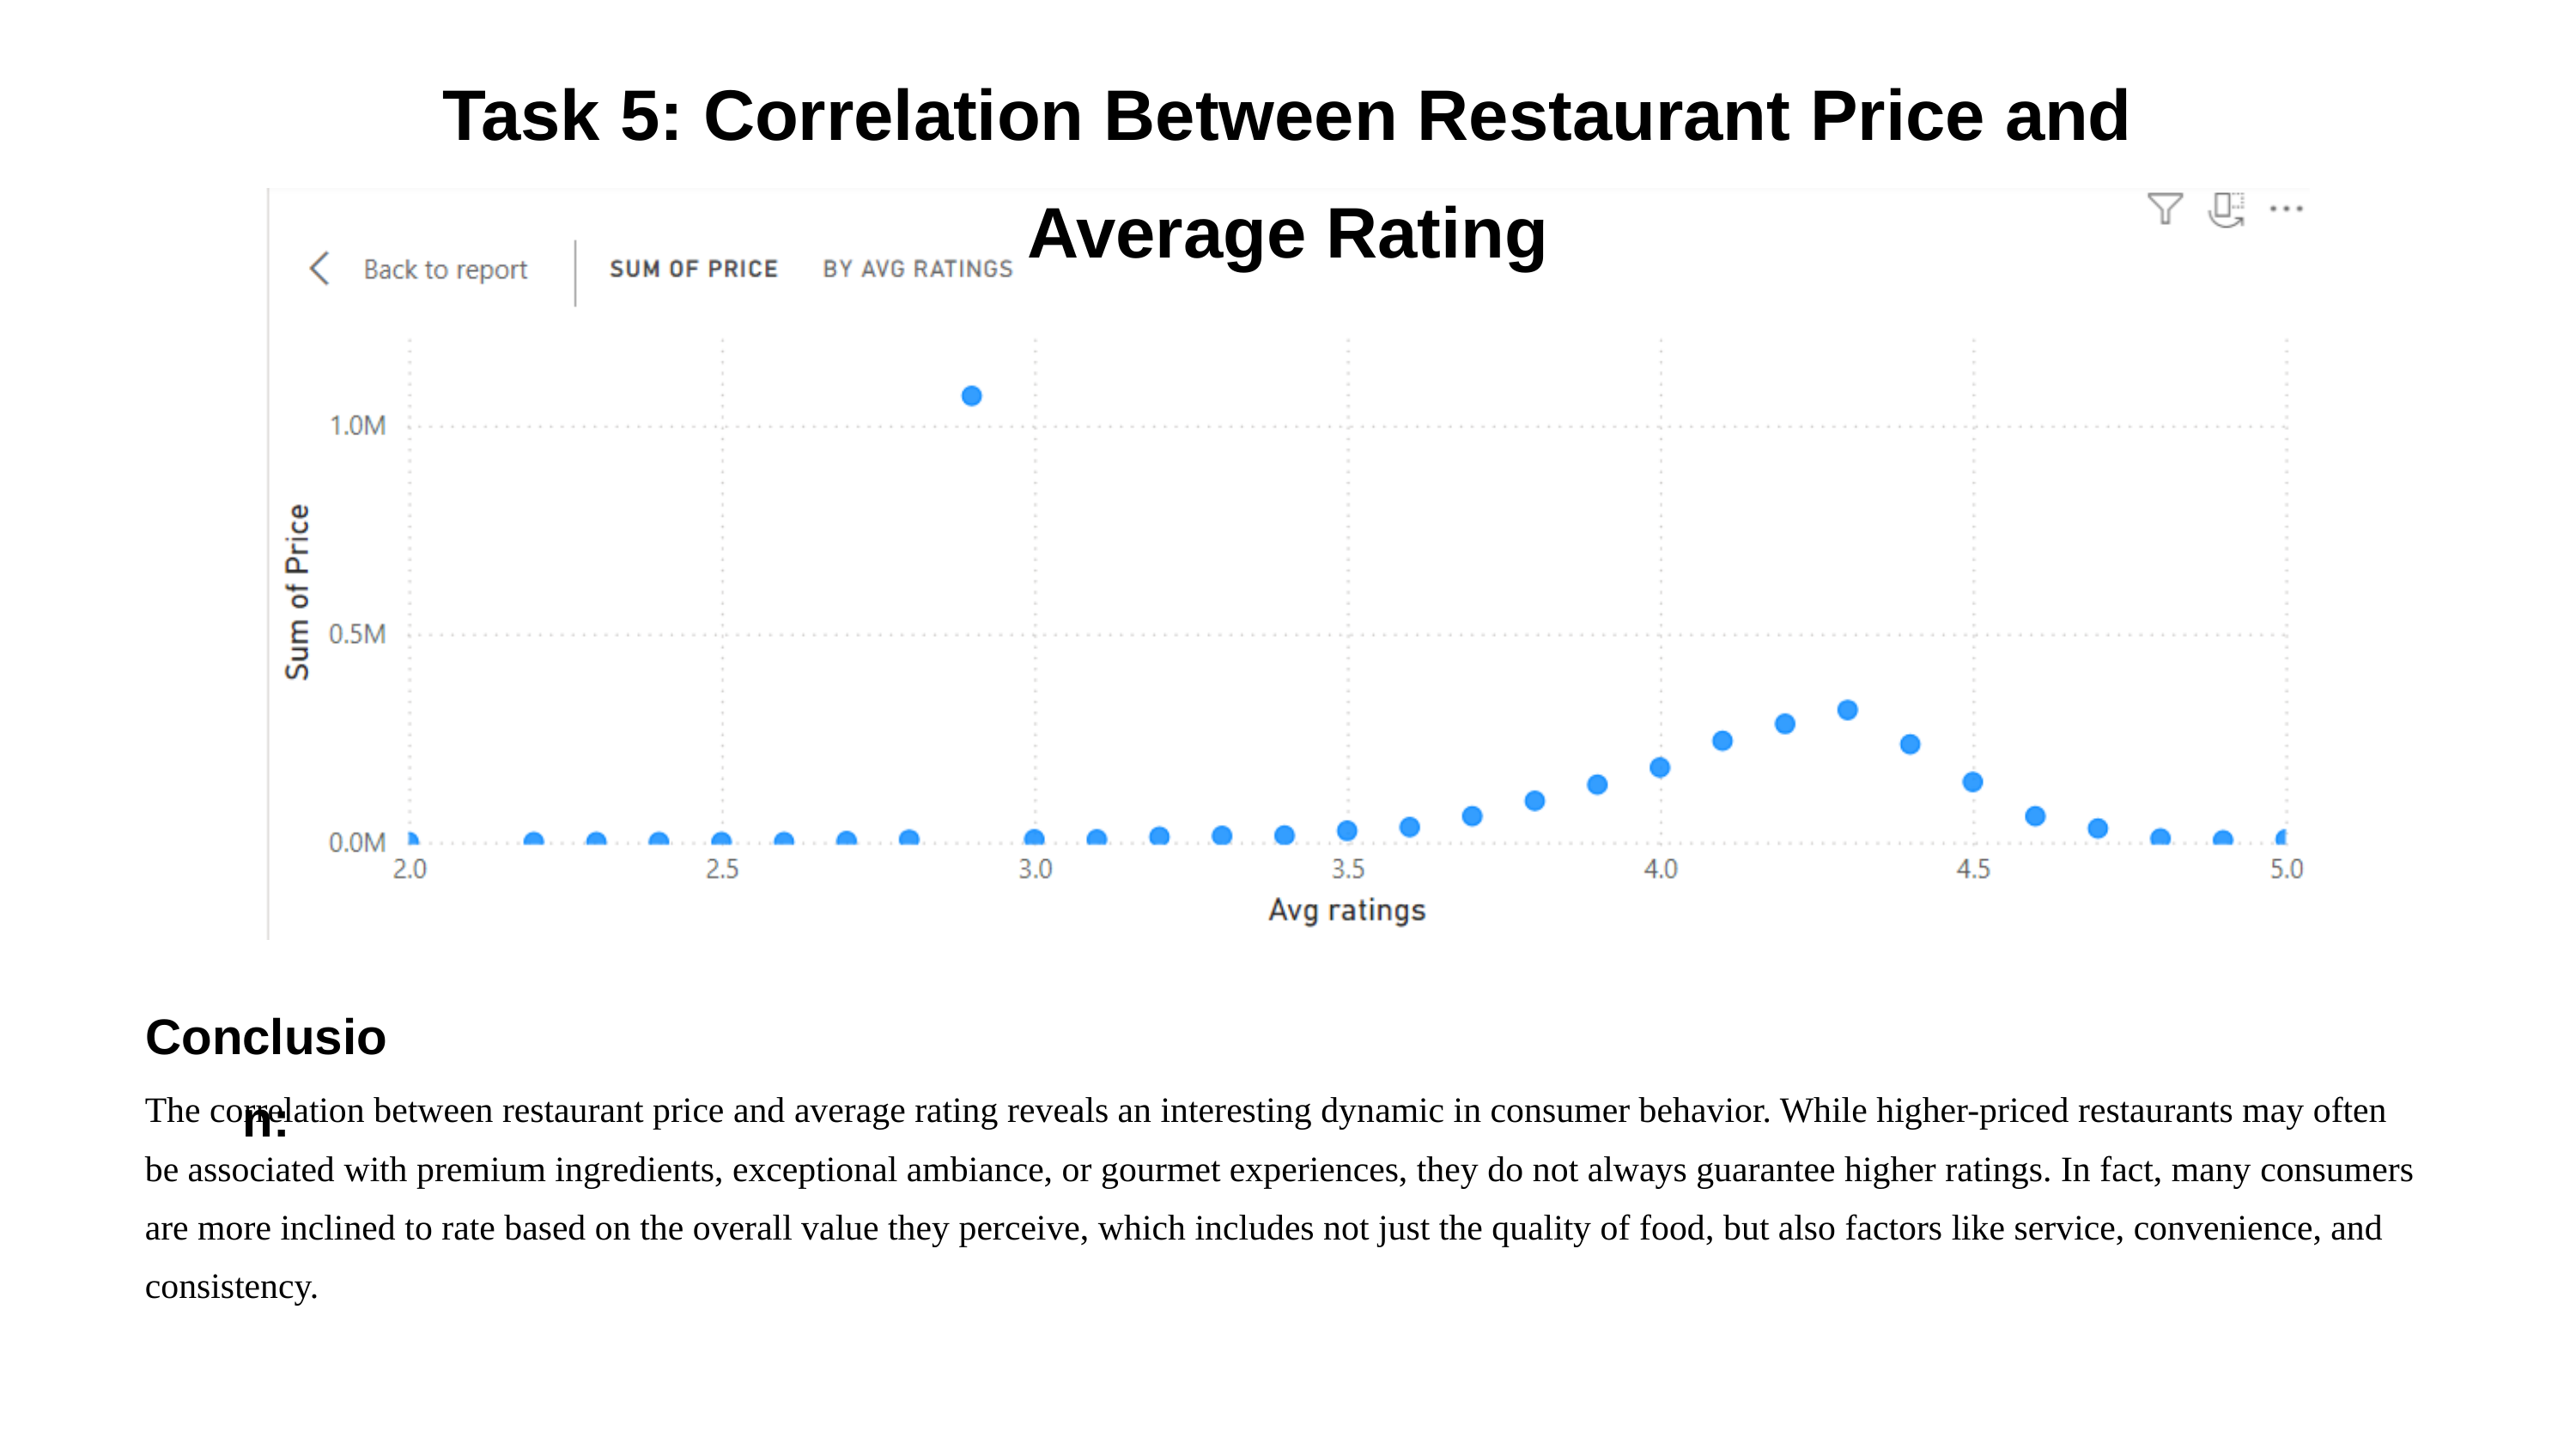

Task 5: Correlation Between Restaurant Price and Average Rating

Conclusion:
The correlation between restaurant price and average rating reveals an interesting dynamic in consumer behavior. While higher-priced restaurants may often be associated with premium ingredients, exceptional ambiance, or gourmet experiences, they do not always guarantee higher ratings. In fact, many consumers are more inclined to rate based on the overall value they perceive, which includes not just the quality of food, but also factors like service, convenience, and consistency.